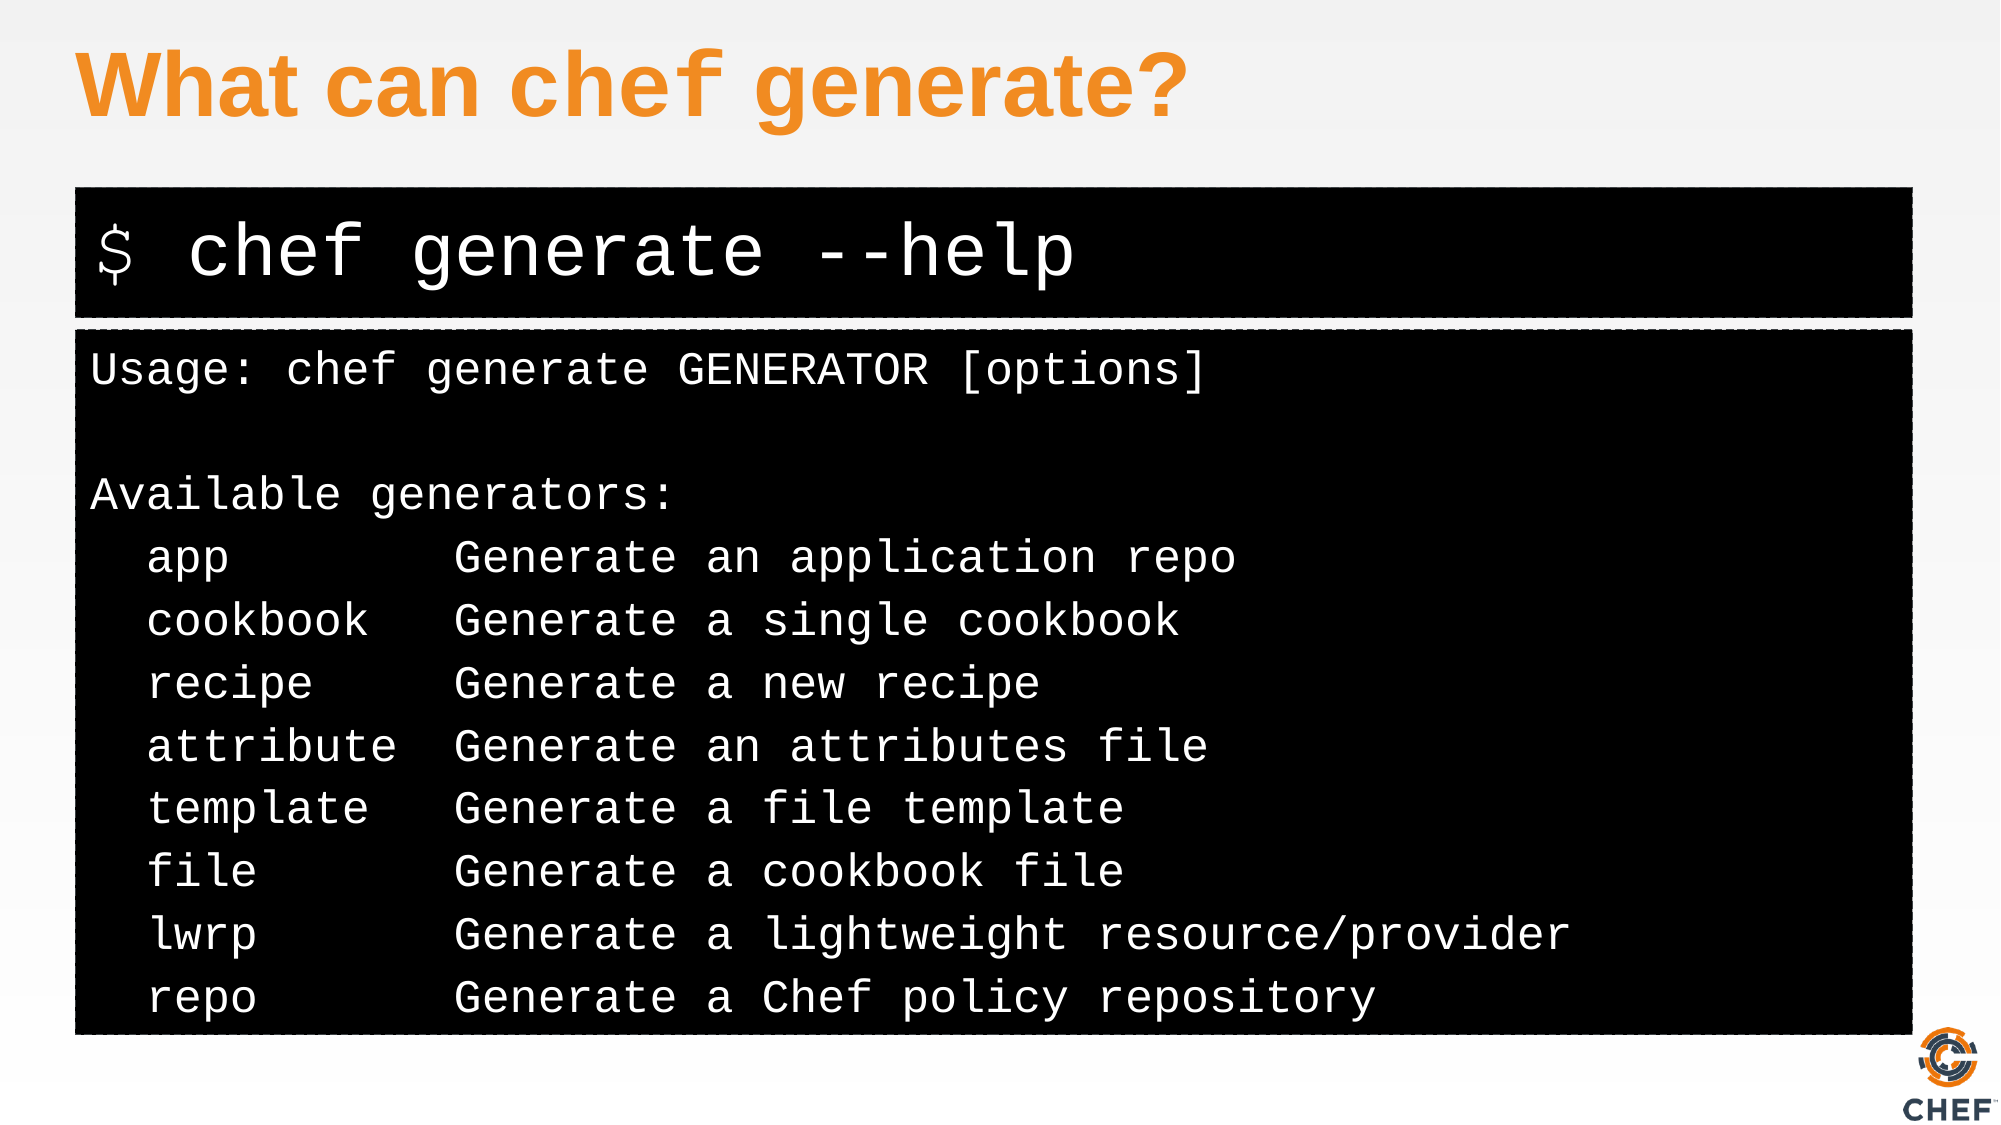

# What can chef generate?
chef generate --help
Usage: chef generate GENERATOR [options]

Available generators:
  app        Generate an application repo
  cookbook   Generate a single cookbook
  recipe     Generate a new recipe
  attribute  Generate an attributes file
  template   Generate a file template
  file       Generate a cookbook file
  lwrp       Generate a lightweight resource/provider
  repo       Generate a Chef policy repository